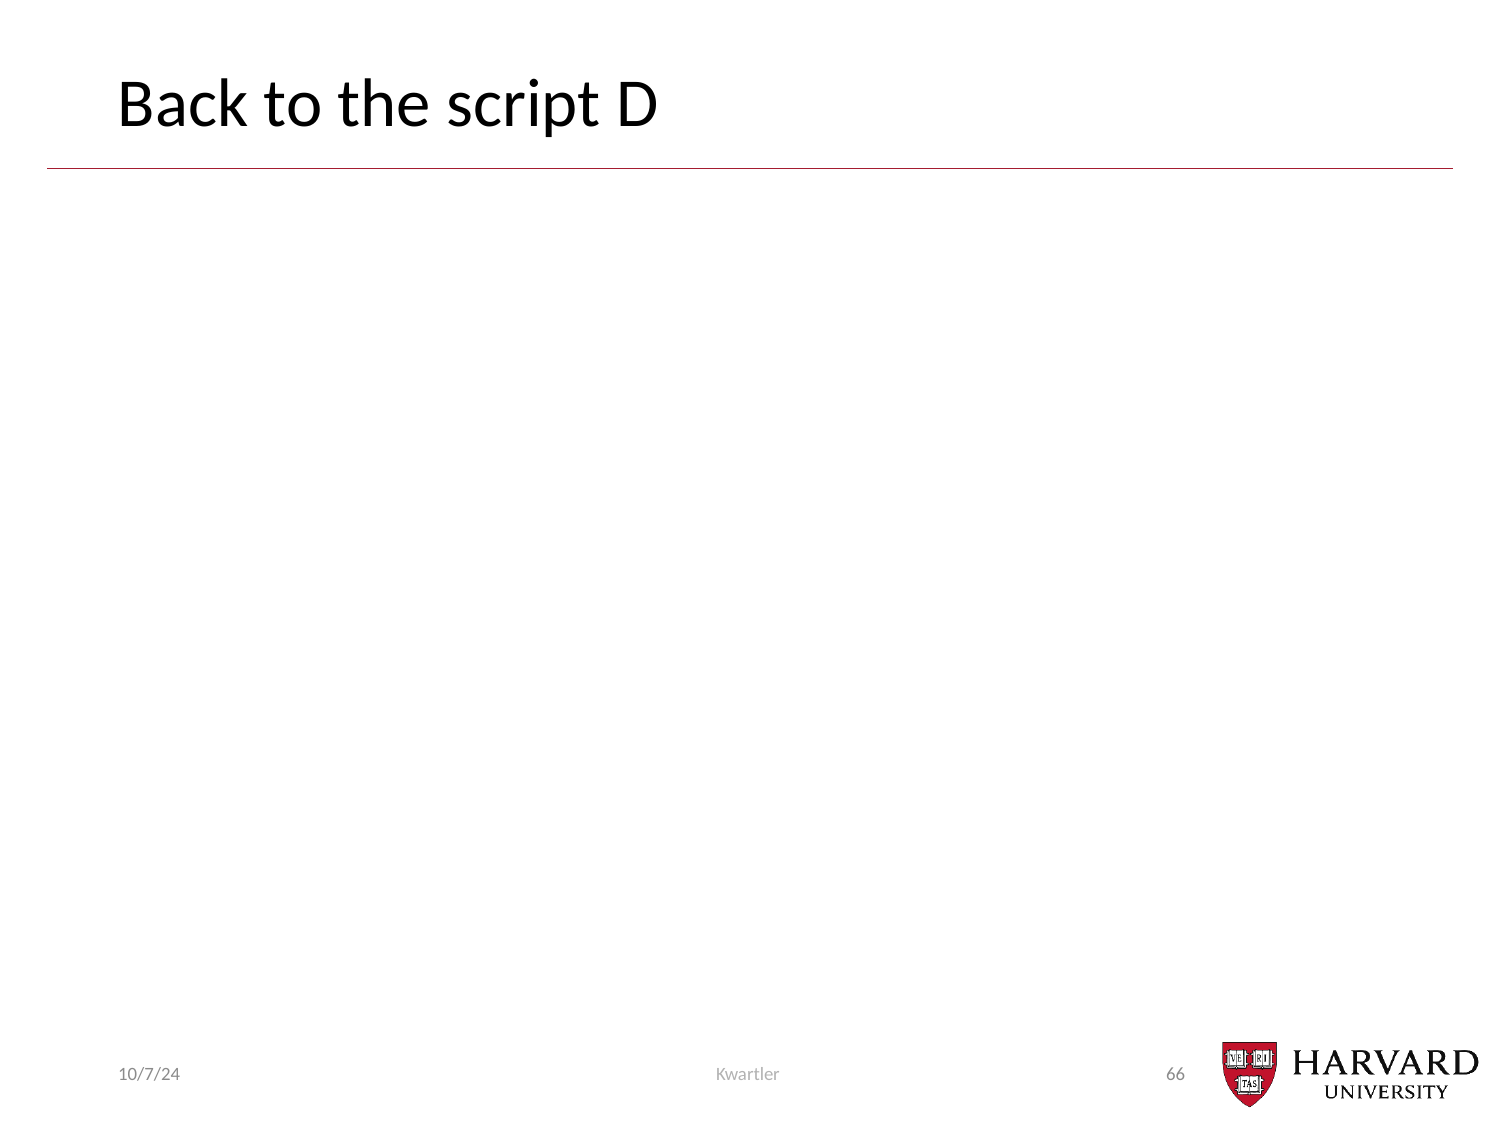

# Back to the script D
10/7/24
Kwartler
66